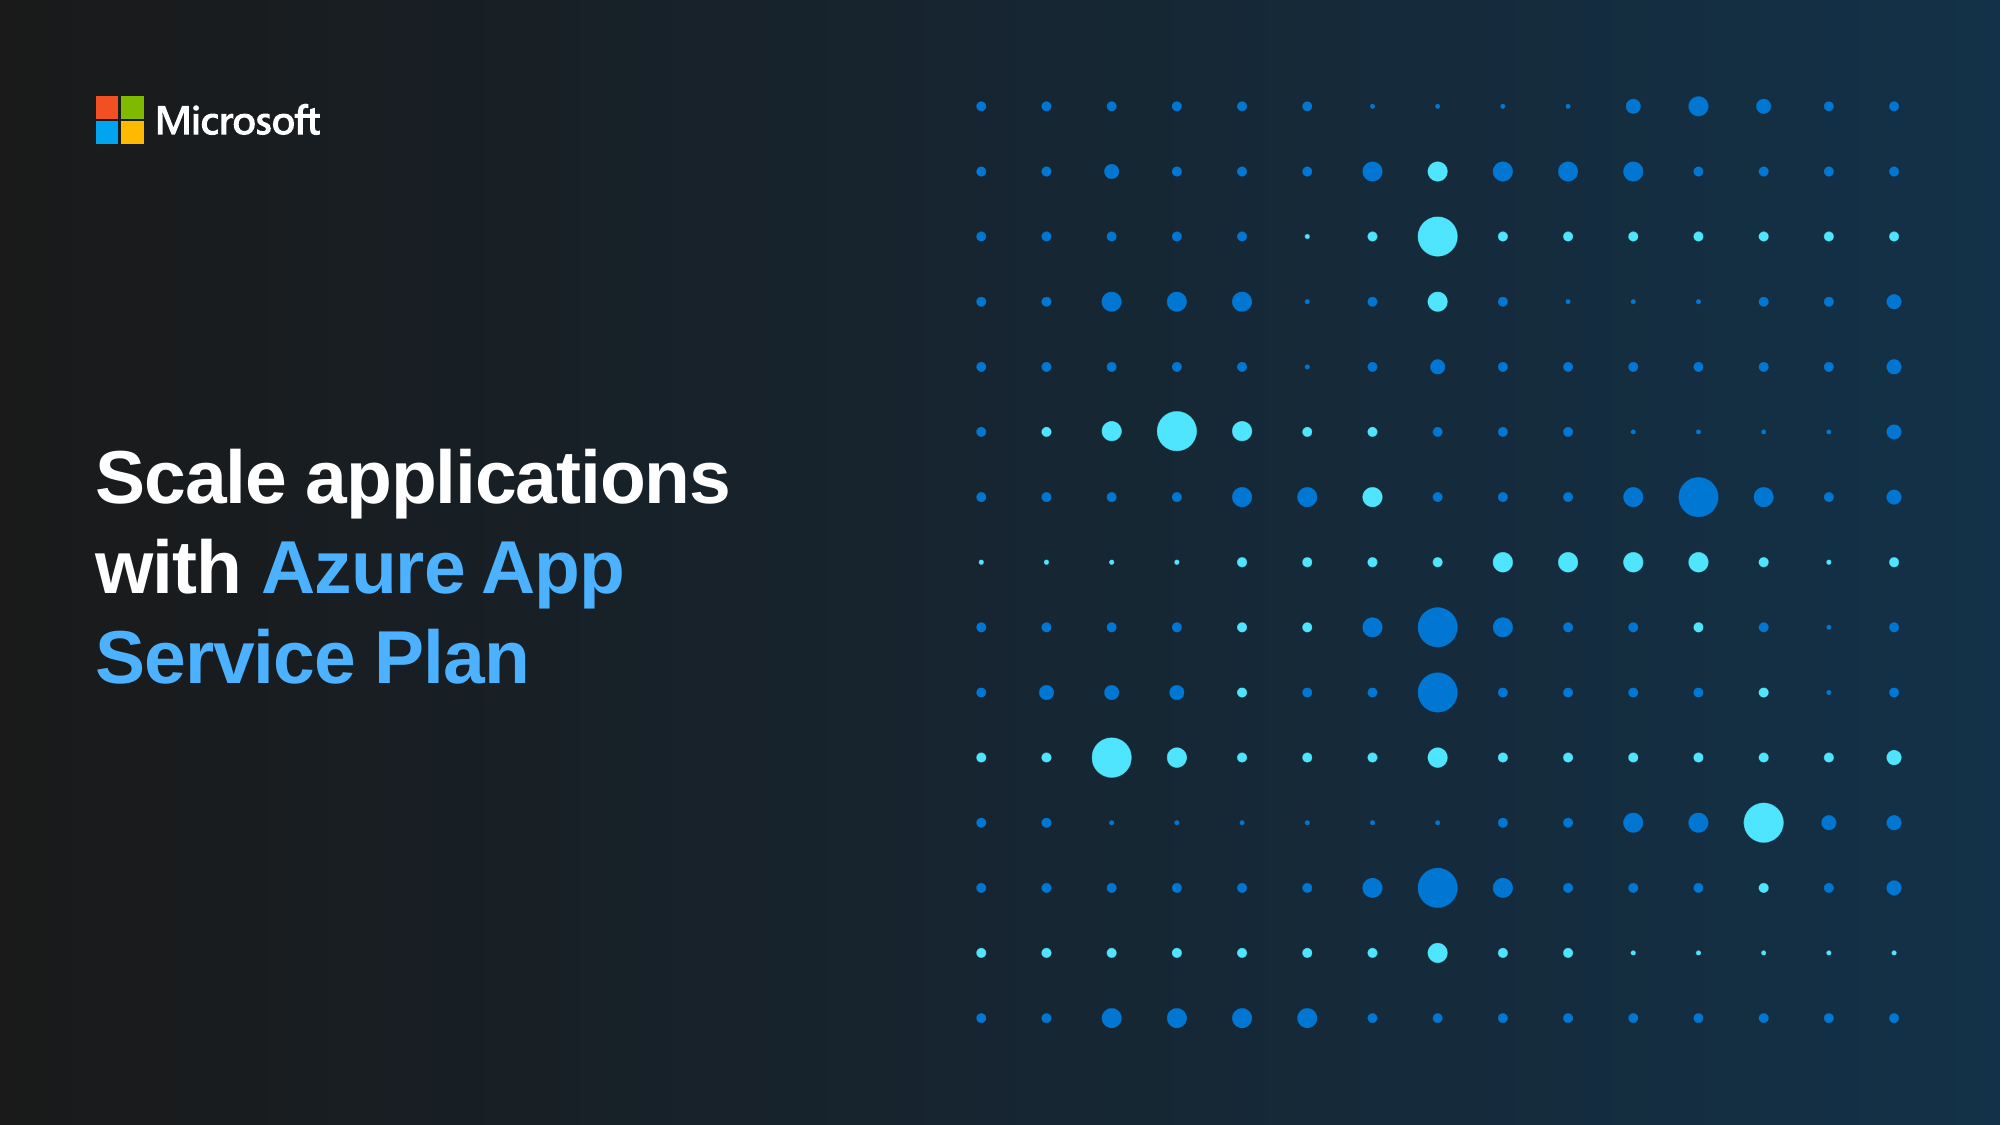

# Scale applications with Azure App Service Plan